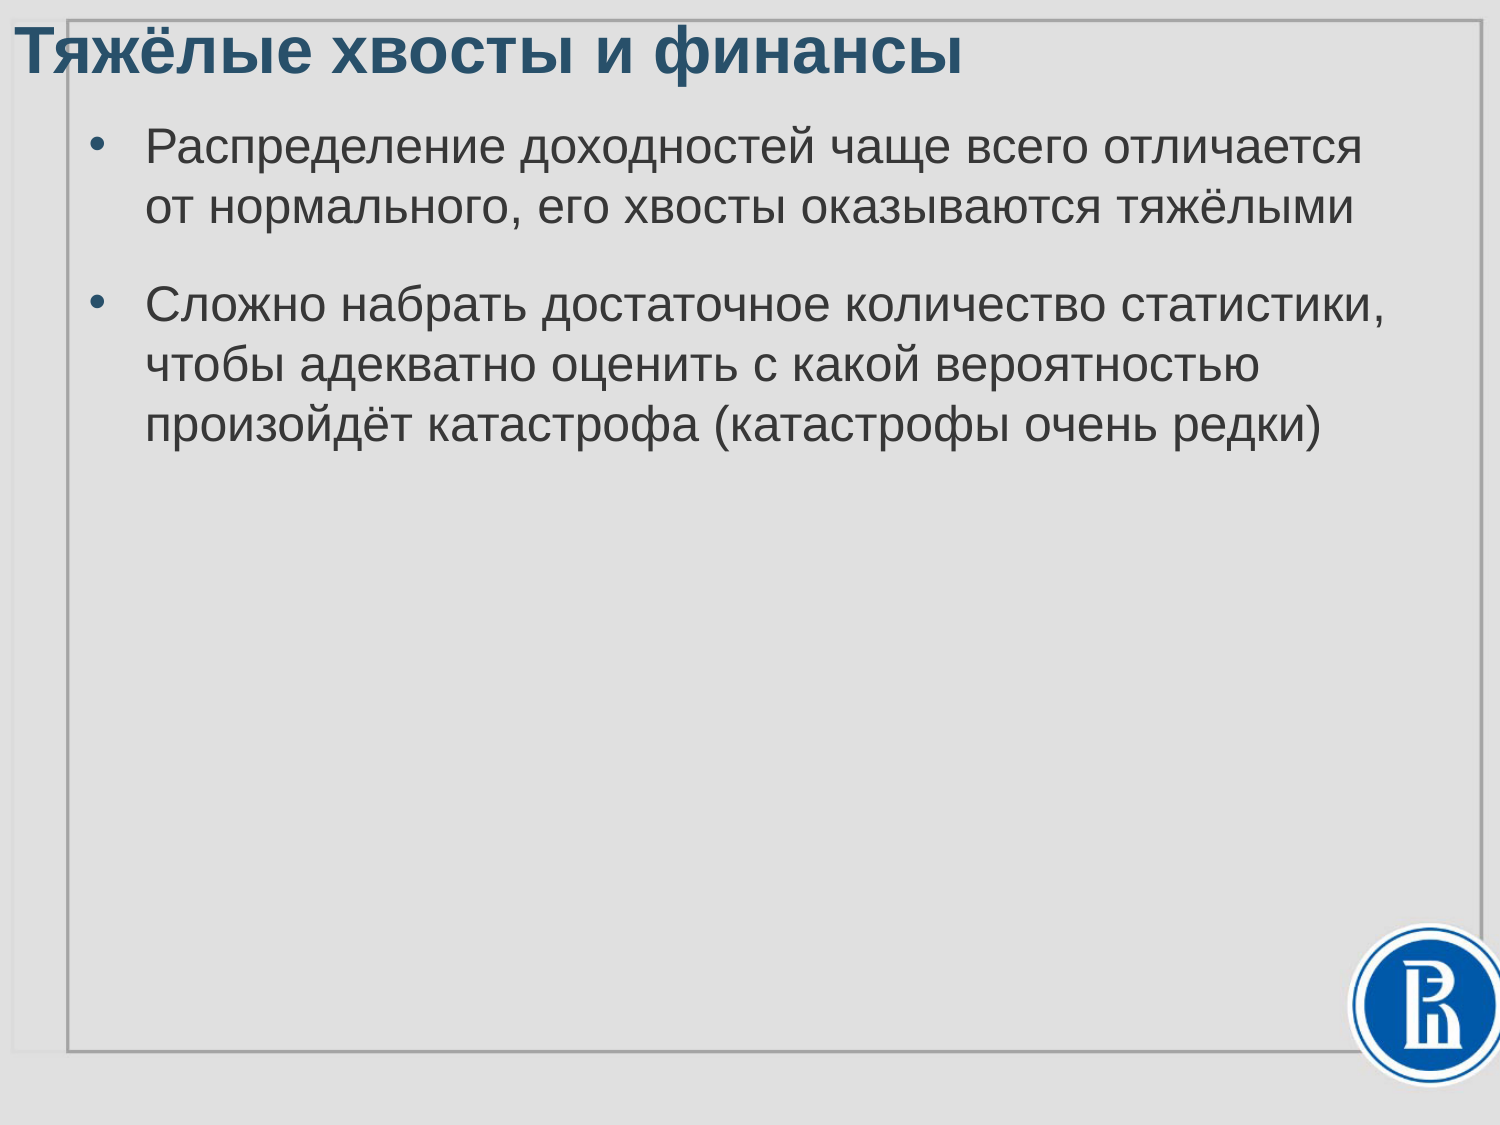

Тяжёлые хвосты и финансы
Распределение доходностей чаще всего отличается
от нормального, его хвосты оказываются тяжёлыми
Сложно набрать достаточное количество статистики,
чтобы адекватно оценить с какой вероятностью произойдёт катастрофа (катастрофы очень редки)